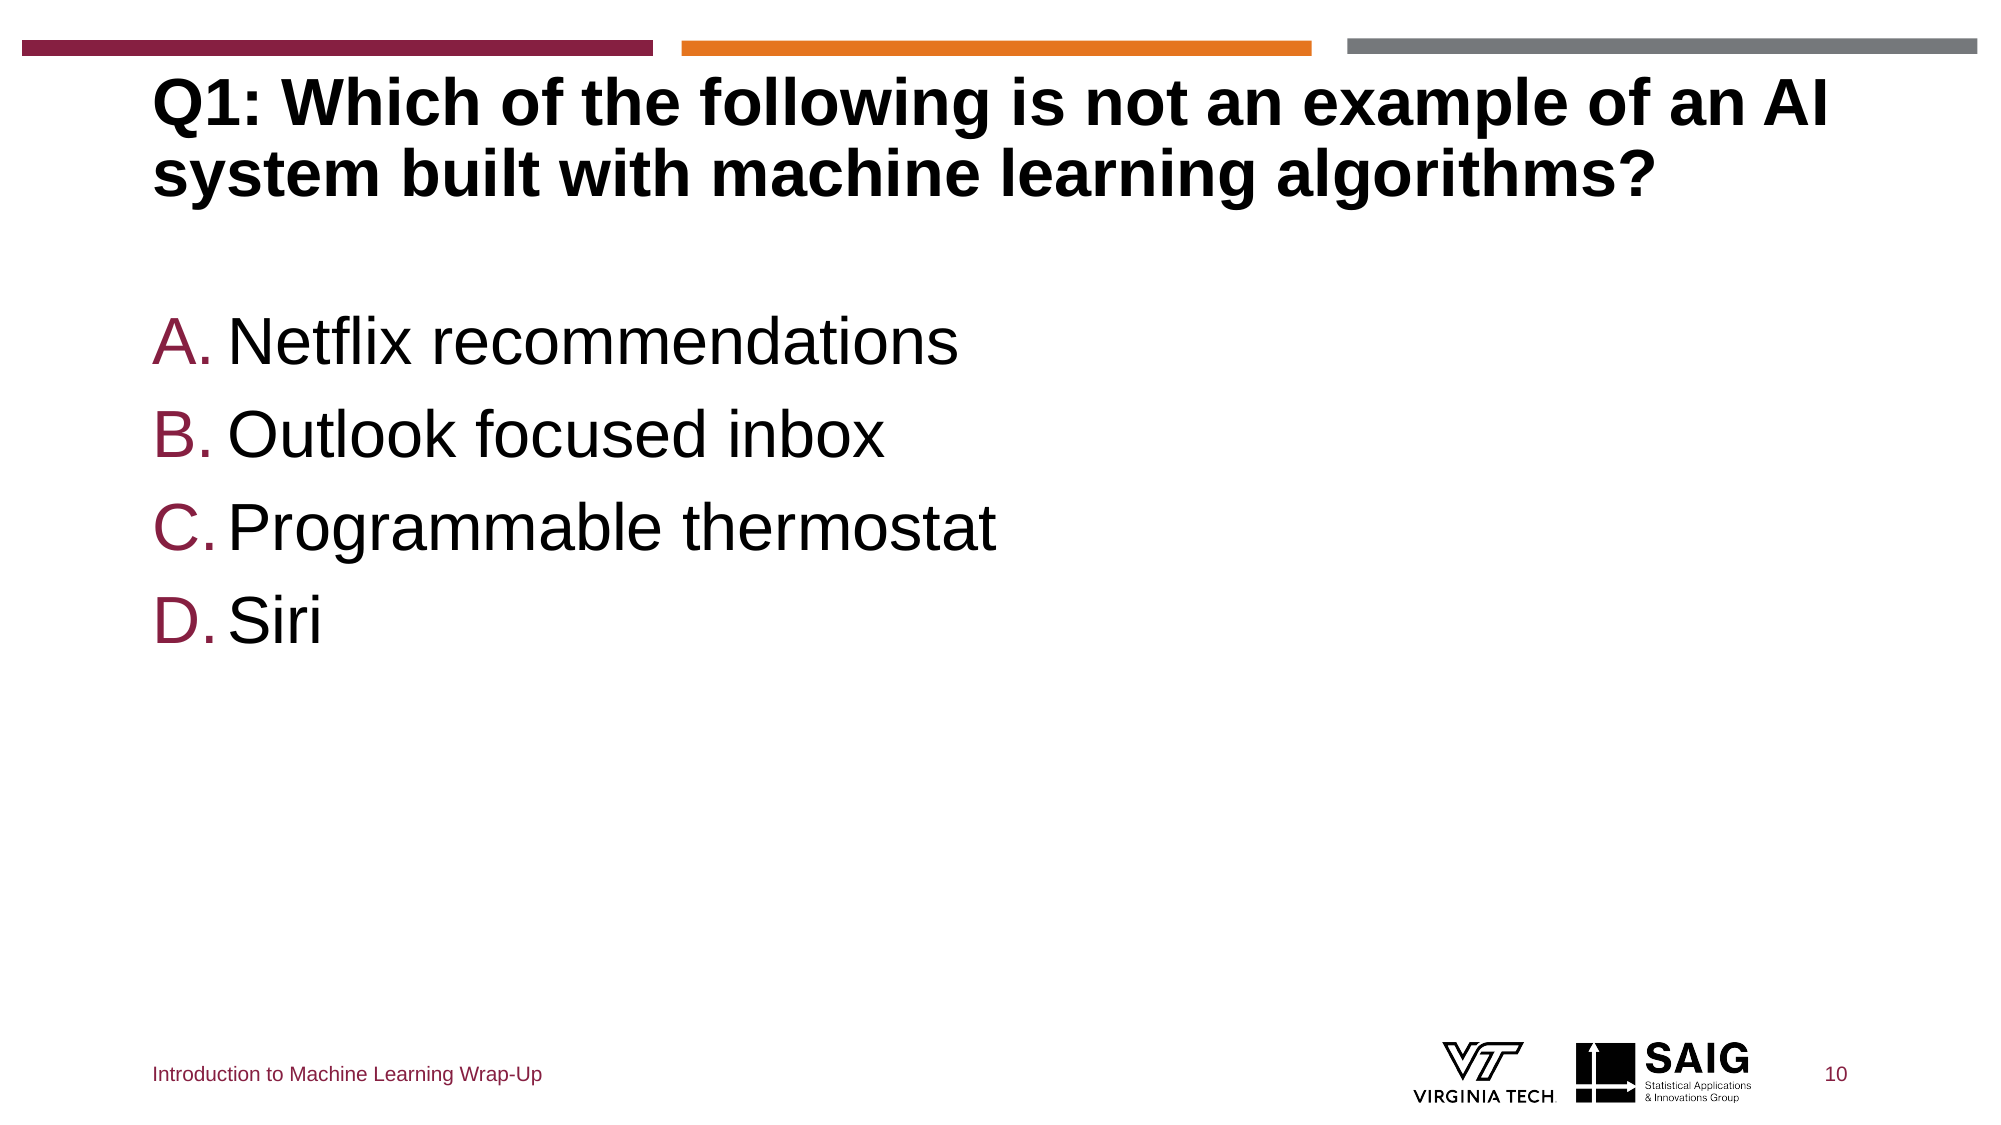

# Q1: Which of the following is not an example of an AI system built with machine learning algorithms?
Netflix recommendations
Outlook focused inbox
Programmable thermostat
Siri

Introduction to Machine Learning Wrap-Up
10